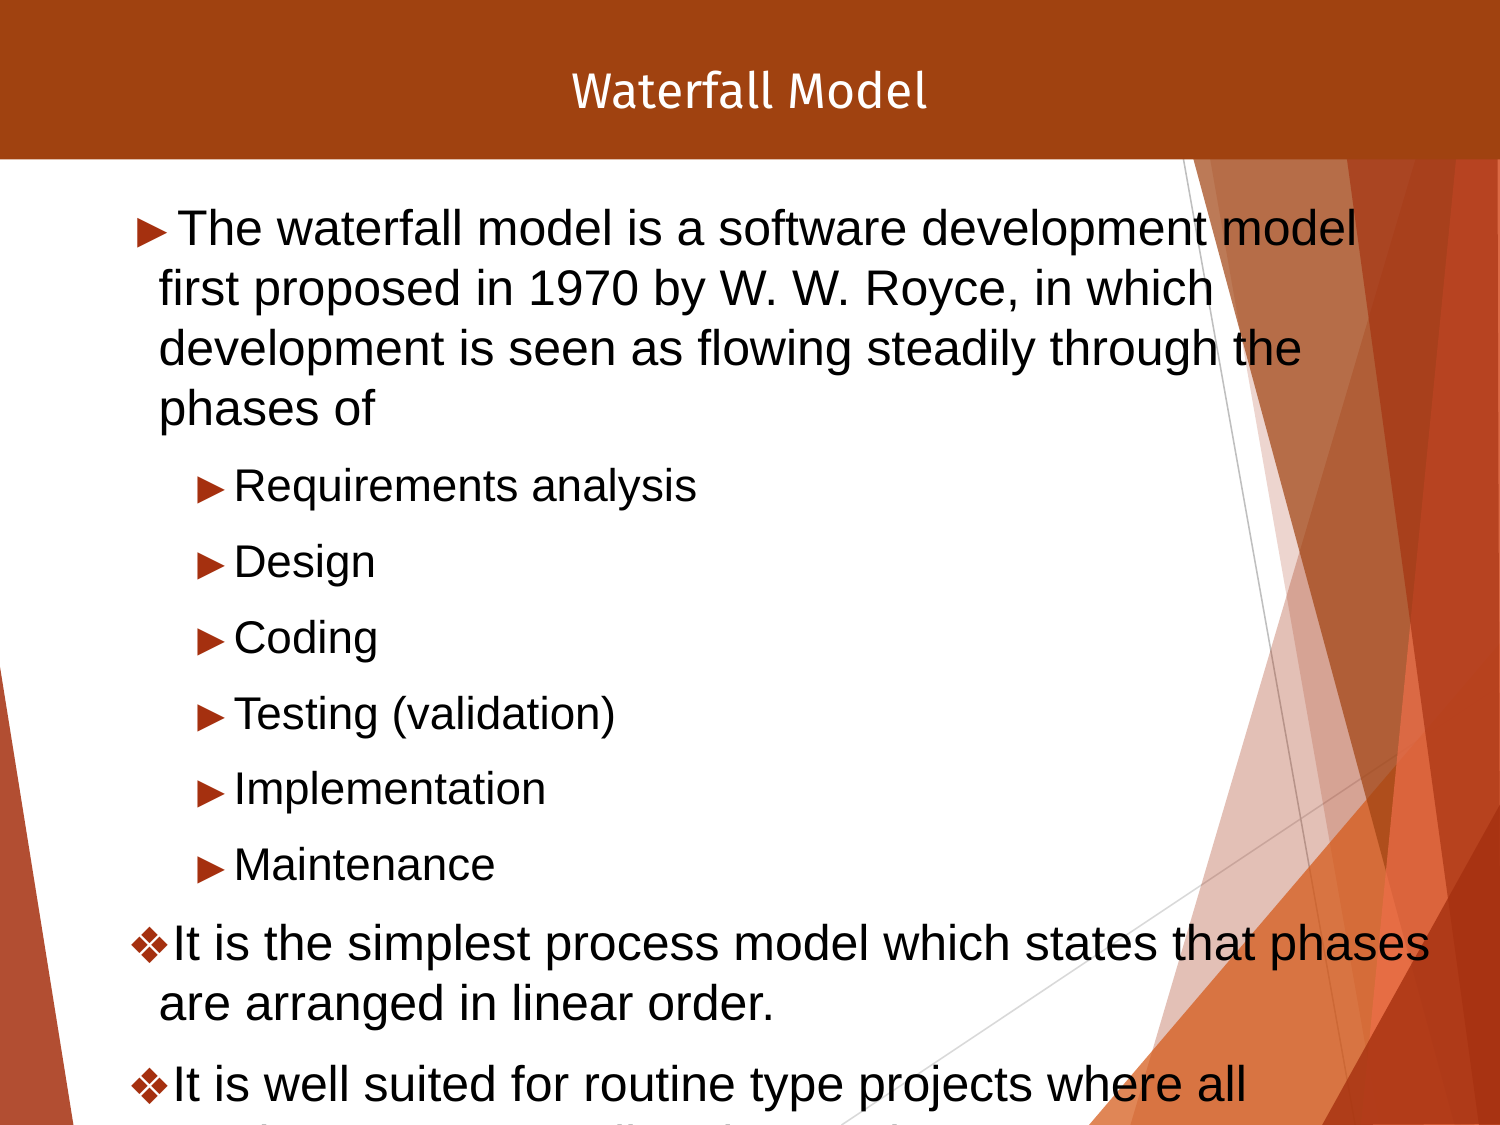

# Waterfall Model
The waterfall model is a software development model first proposed in 1970 by W. W. Royce, in which development is seen as flowing steadily through the phases of
Requirements analysis
Design
Coding
Testing (validation)
Implementation
Maintenance
It is the simplest process model which states that phases are arranged in linear order.
It is well suited for routine type projects where all requirements are well understood